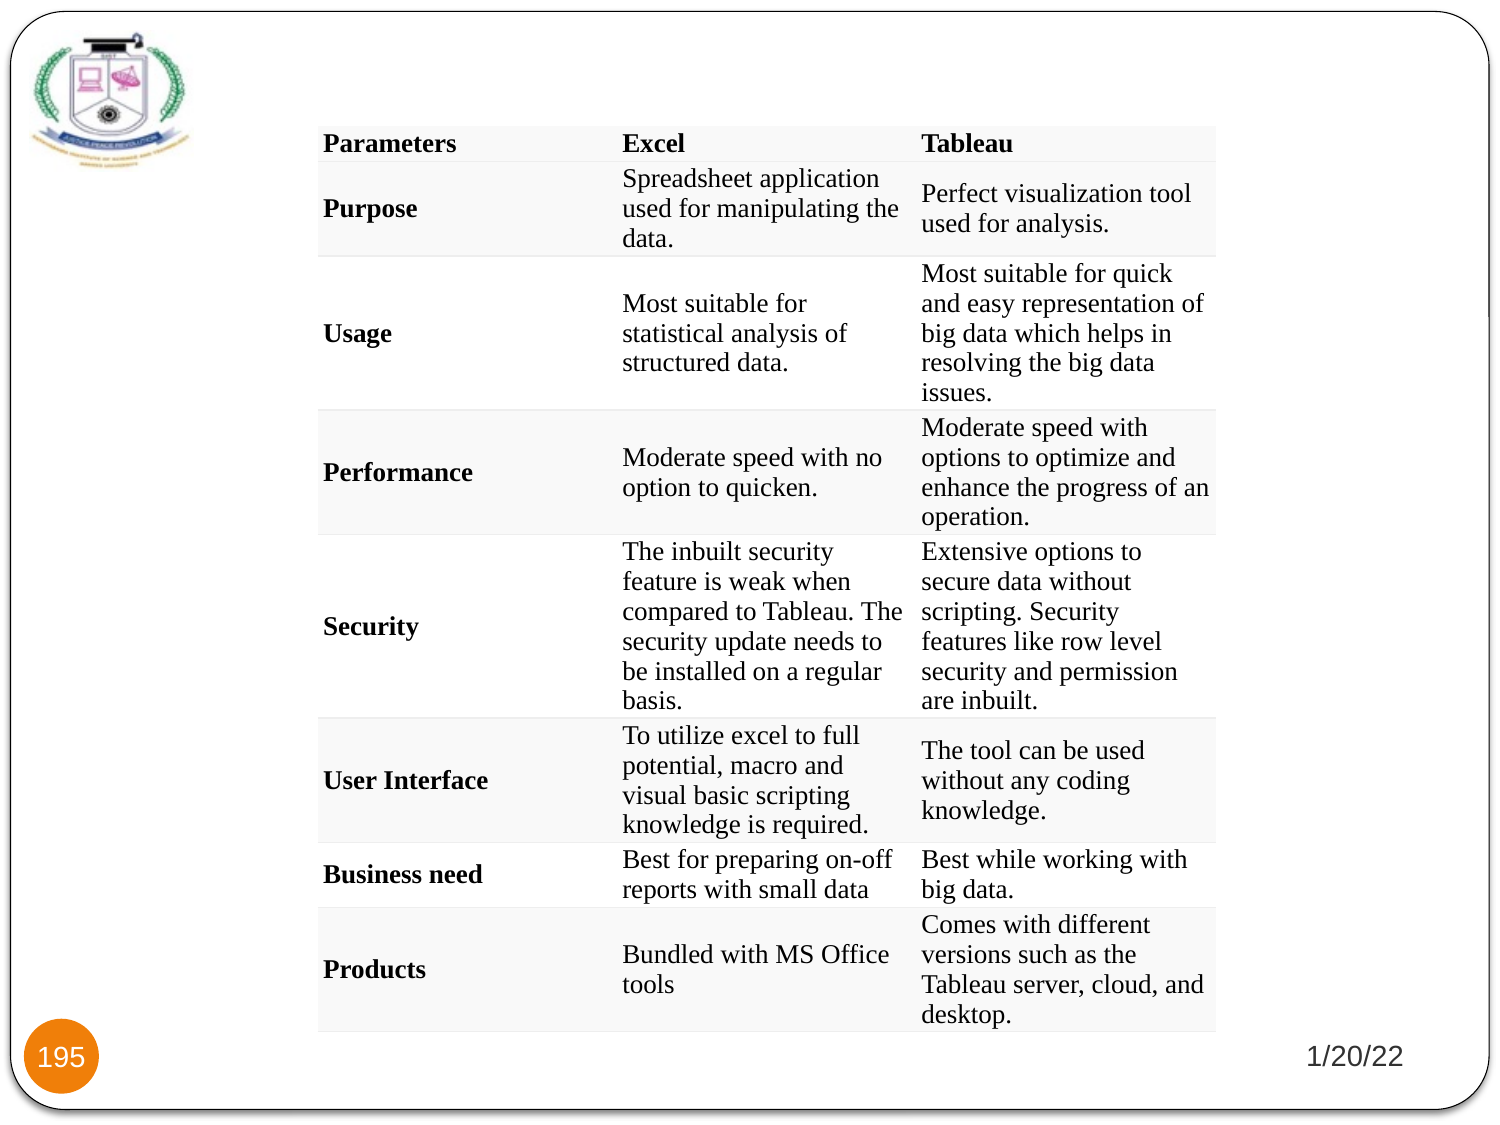

#
| Parameters | Excel | Tableau |
| --- | --- | --- |
| Purpose | Spreadsheet application used for manipulating the data. | Perfect visualization tool used for analysis. |
| Usage | Most suitable for statistical analysis of structured data. | Most suitable for quick and easy representation of big data which helps in resolving the big data issues. |
| Performance | Moderate speed with no option to quicken. | Moderate speed with options to optimize and enhance the progress of an operation. |
| Security | The inbuilt security feature is weak when compared to Tableau. The security update needs to be installed on a regular basis. | Extensive options to secure data without scripting. Security features like row level security and permission are inbuilt. |
| User Interface | To utilize excel to full potential, macro and visual basic scripting knowledge is required. | The tool can be used without any coding knowledge. |
| Business need | Best for preparing on-off reports with small data | Best while working with big data. |
| Products | Bundled with MS Office tools | Comes with different versions such as the Tableau server, cloud, and desktop. |

1/20/22
195